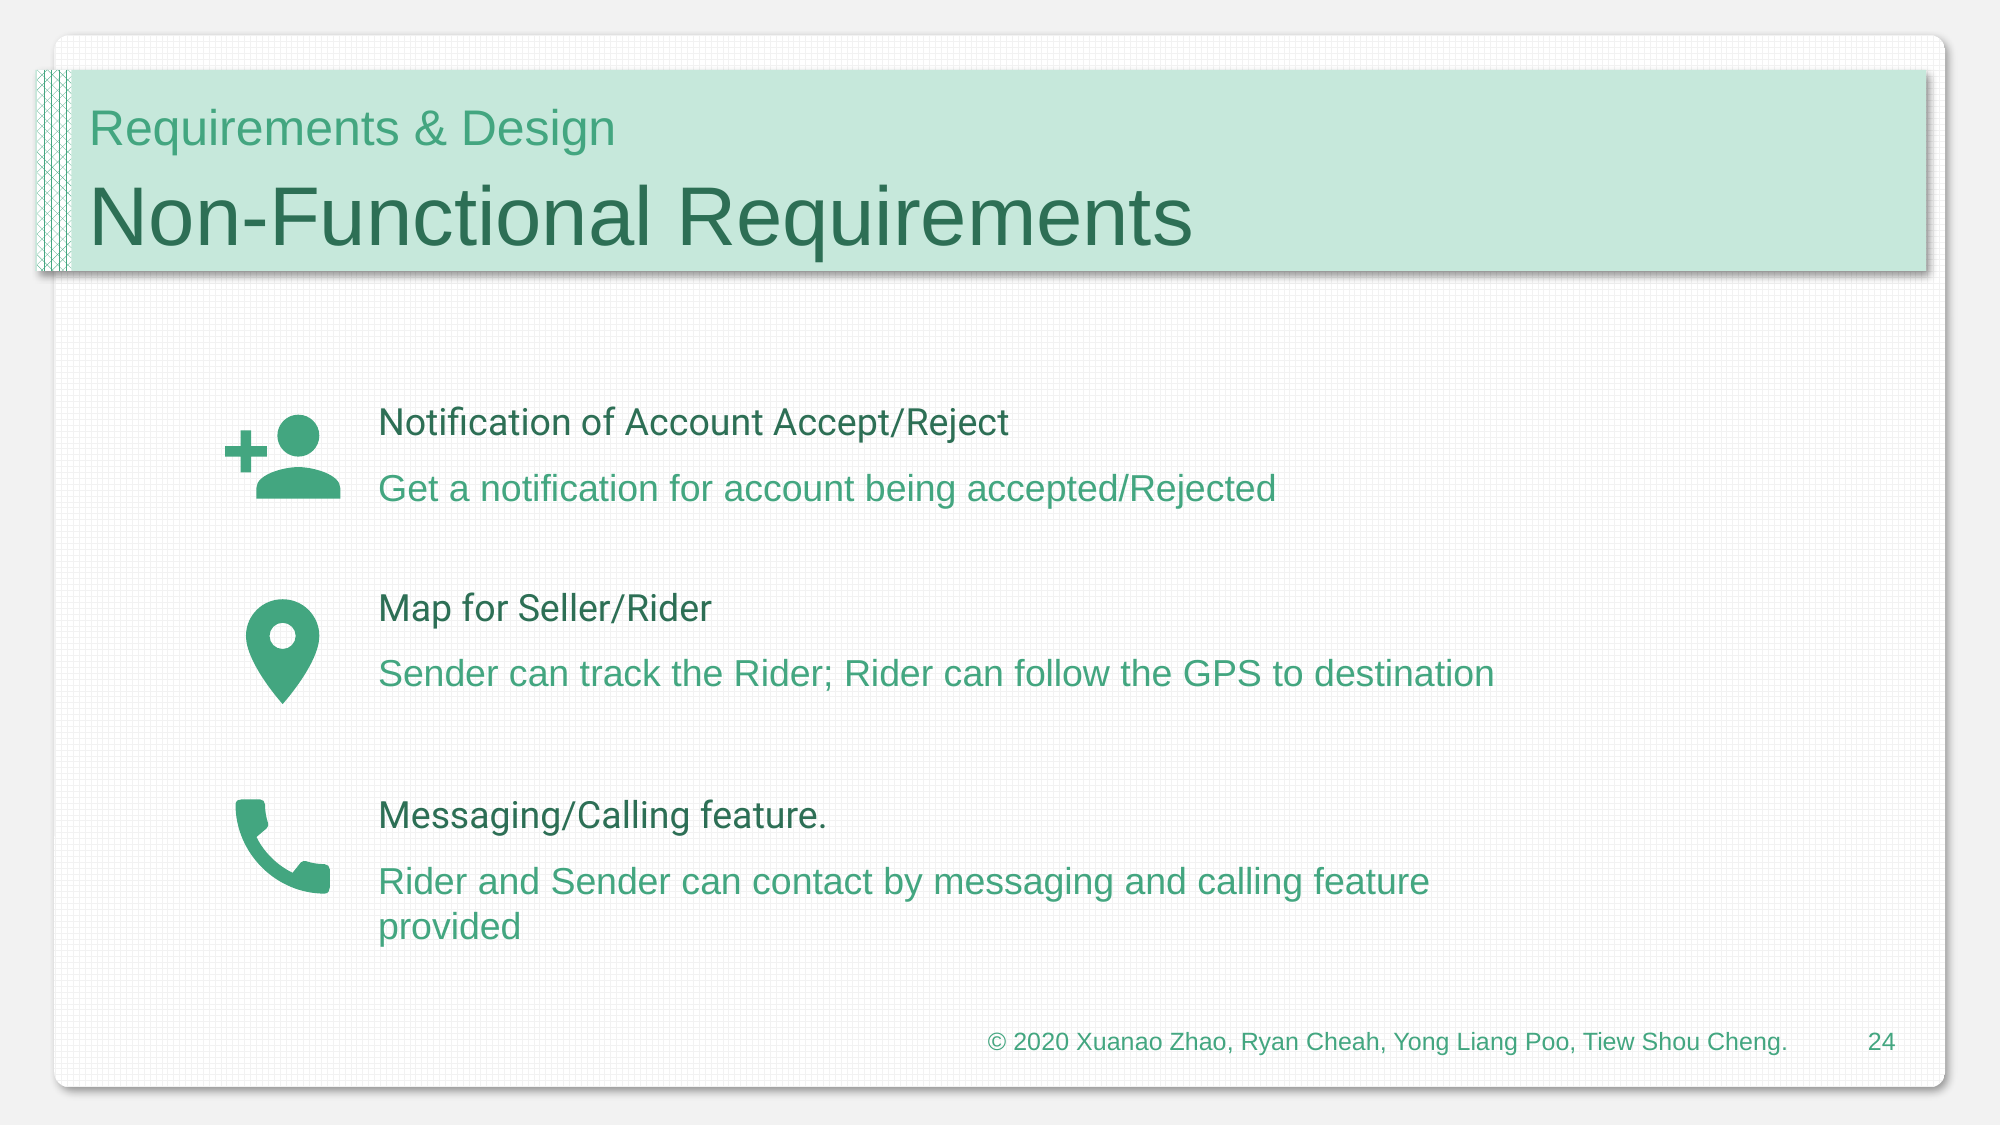

Requirements & Design
Non-Functional Requirements
Notification of Account Accept/Reject
Get a notification for account being accepted/Rejected

Map for Seller/Rider
Sender can track the Rider; Rider can follow the GPS to destination

Messaging/Calling feature.
Rider and Sender can contact by messaging and calling feature provided
© 2020 Xuanao Zhao, Ryan Cheah, Yong Liang Poo, Tiew Shou Cheng.
24